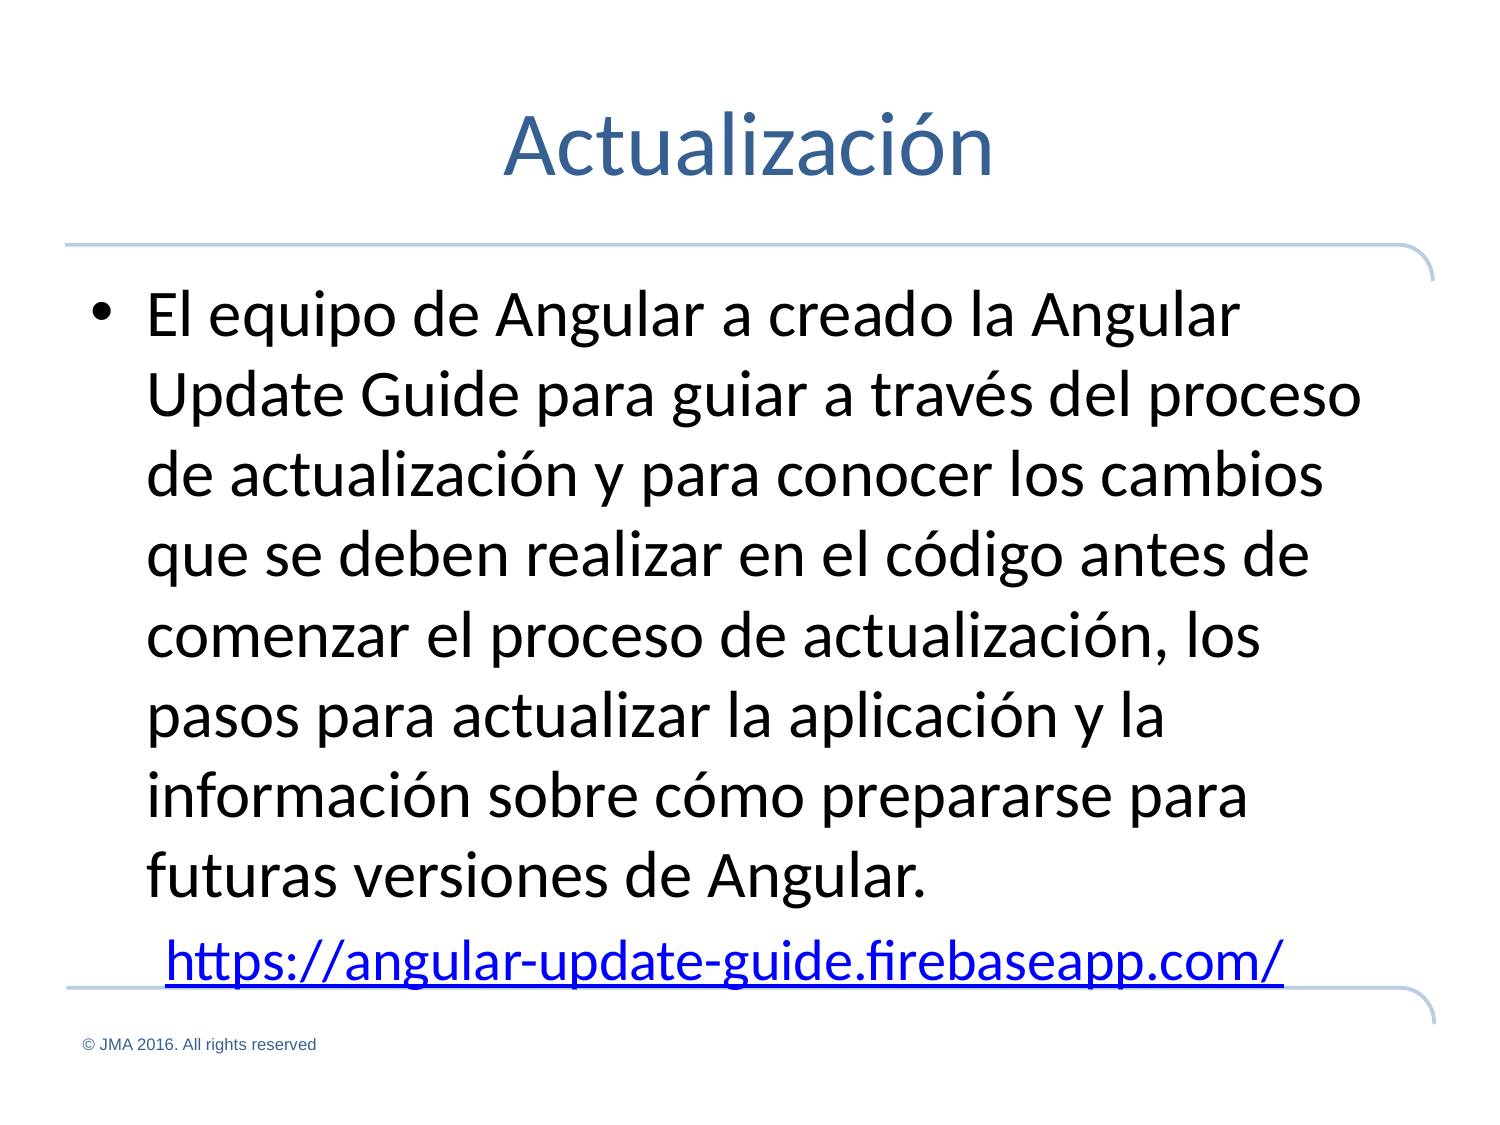

# Actualización
El equipo de Angular a creado la Angular Update Guide para guiar a través del proceso de actualización y para conocer los cambios que se deben realizar en el código antes de comenzar el proceso de actualización, los pasos para actualizar la aplicación y la información sobre cómo prepararse para futuras versiones de Angular.
https://angular-update-guide.firebaseapp.com/